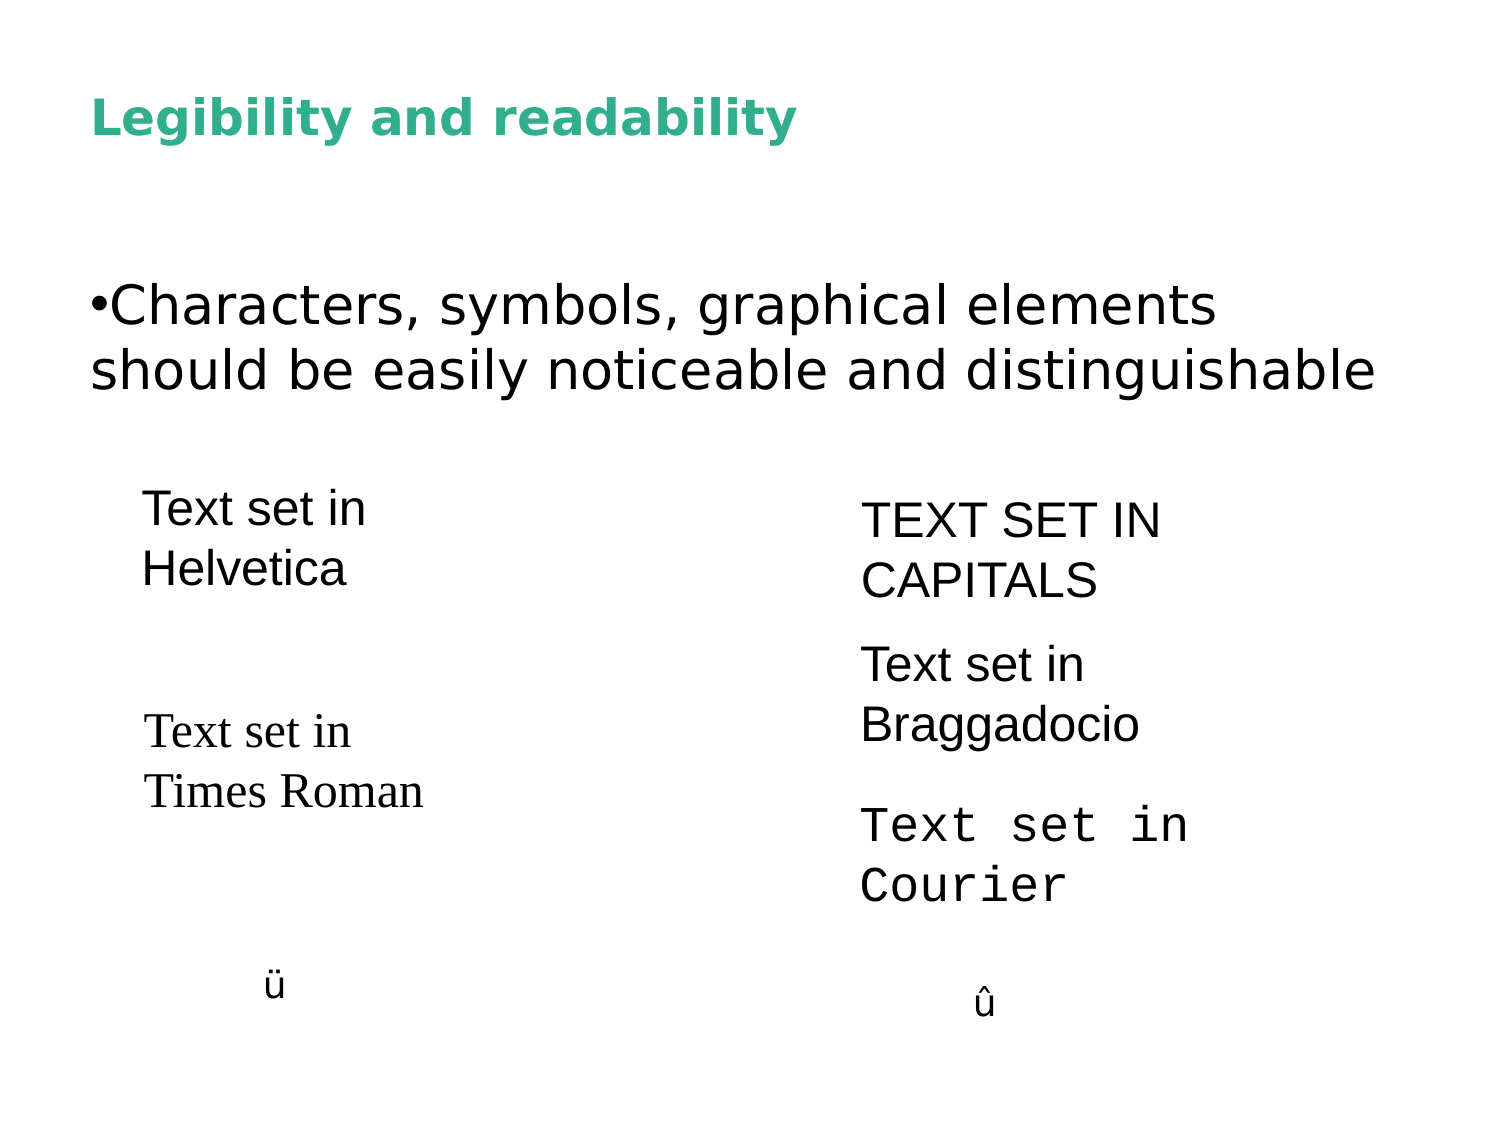

# Legibility and readability
Characters, symbols, graphical elements should be easily noticeable and distinguishable
Text set in
Helvetica
TEXT SET IN
CAPITALS
Text set in
Braggadocio
Text set in
Times Roman
Text set in
Courier